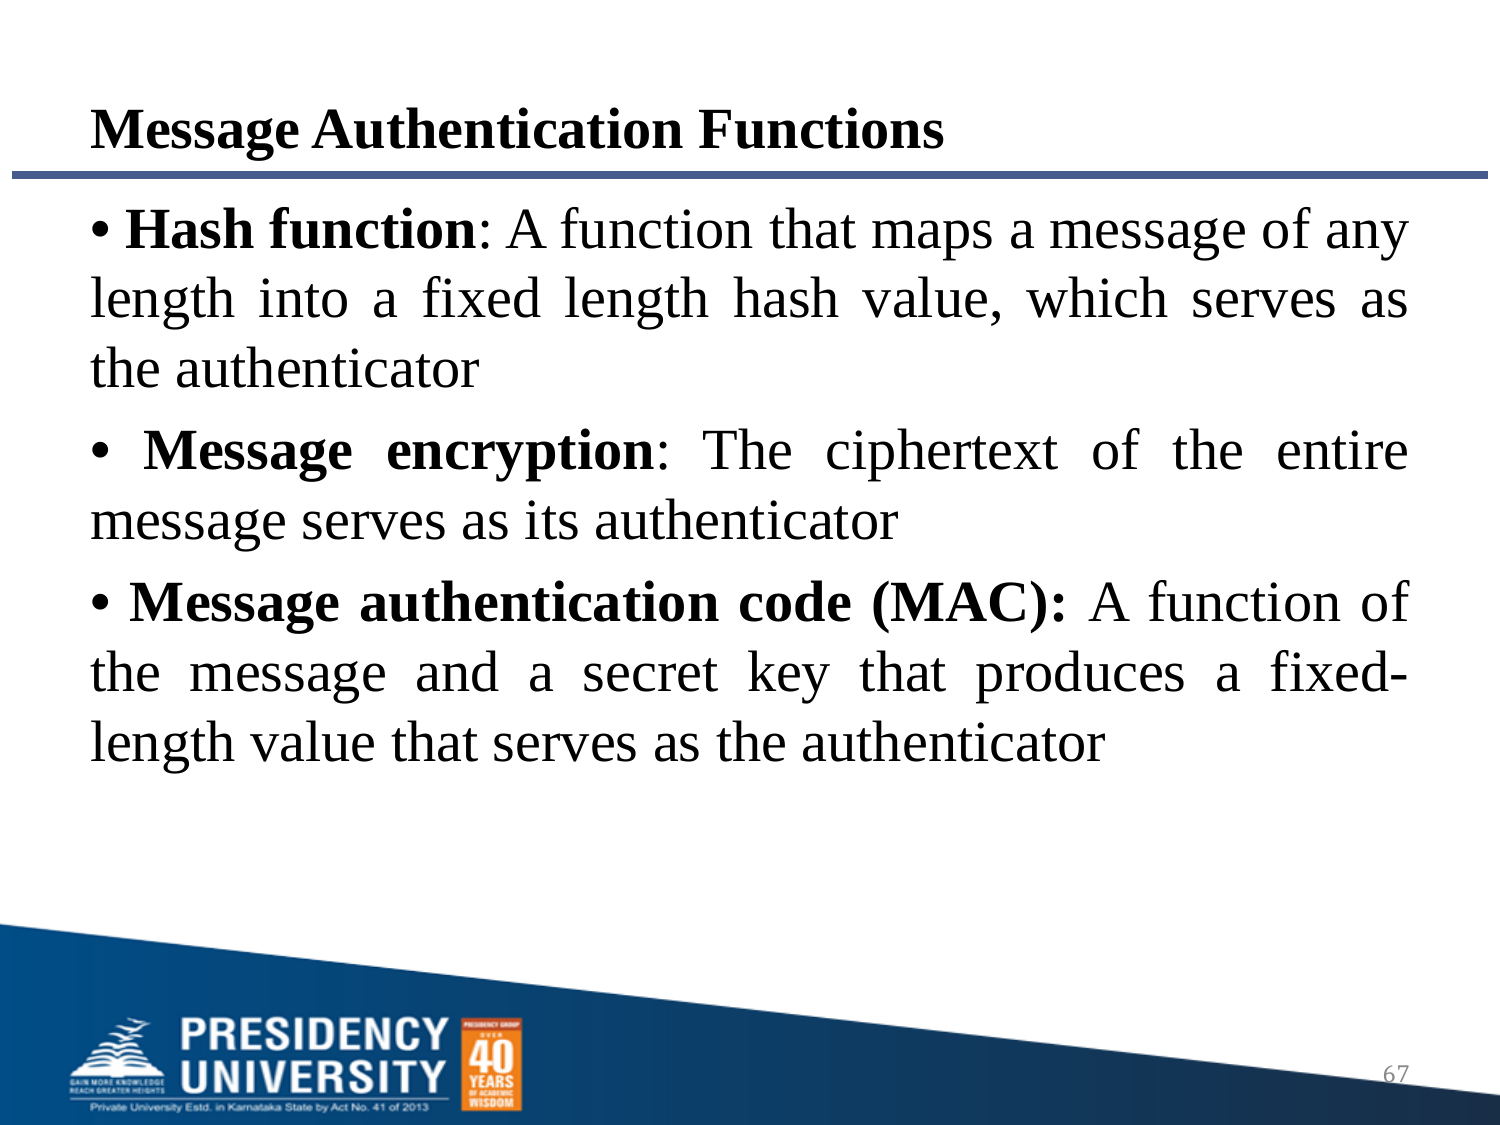

# Message Authentication Functions
• Hash function: A function that maps a message of any length into a fixed length hash value, which serves as the authenticator
• Message encryption: The ciphertext of the entire message serves as its authenticator
• Message authentication code (MAC): A function of the message and a secret key that produces a fixed-length value that serves as the authenticator
67